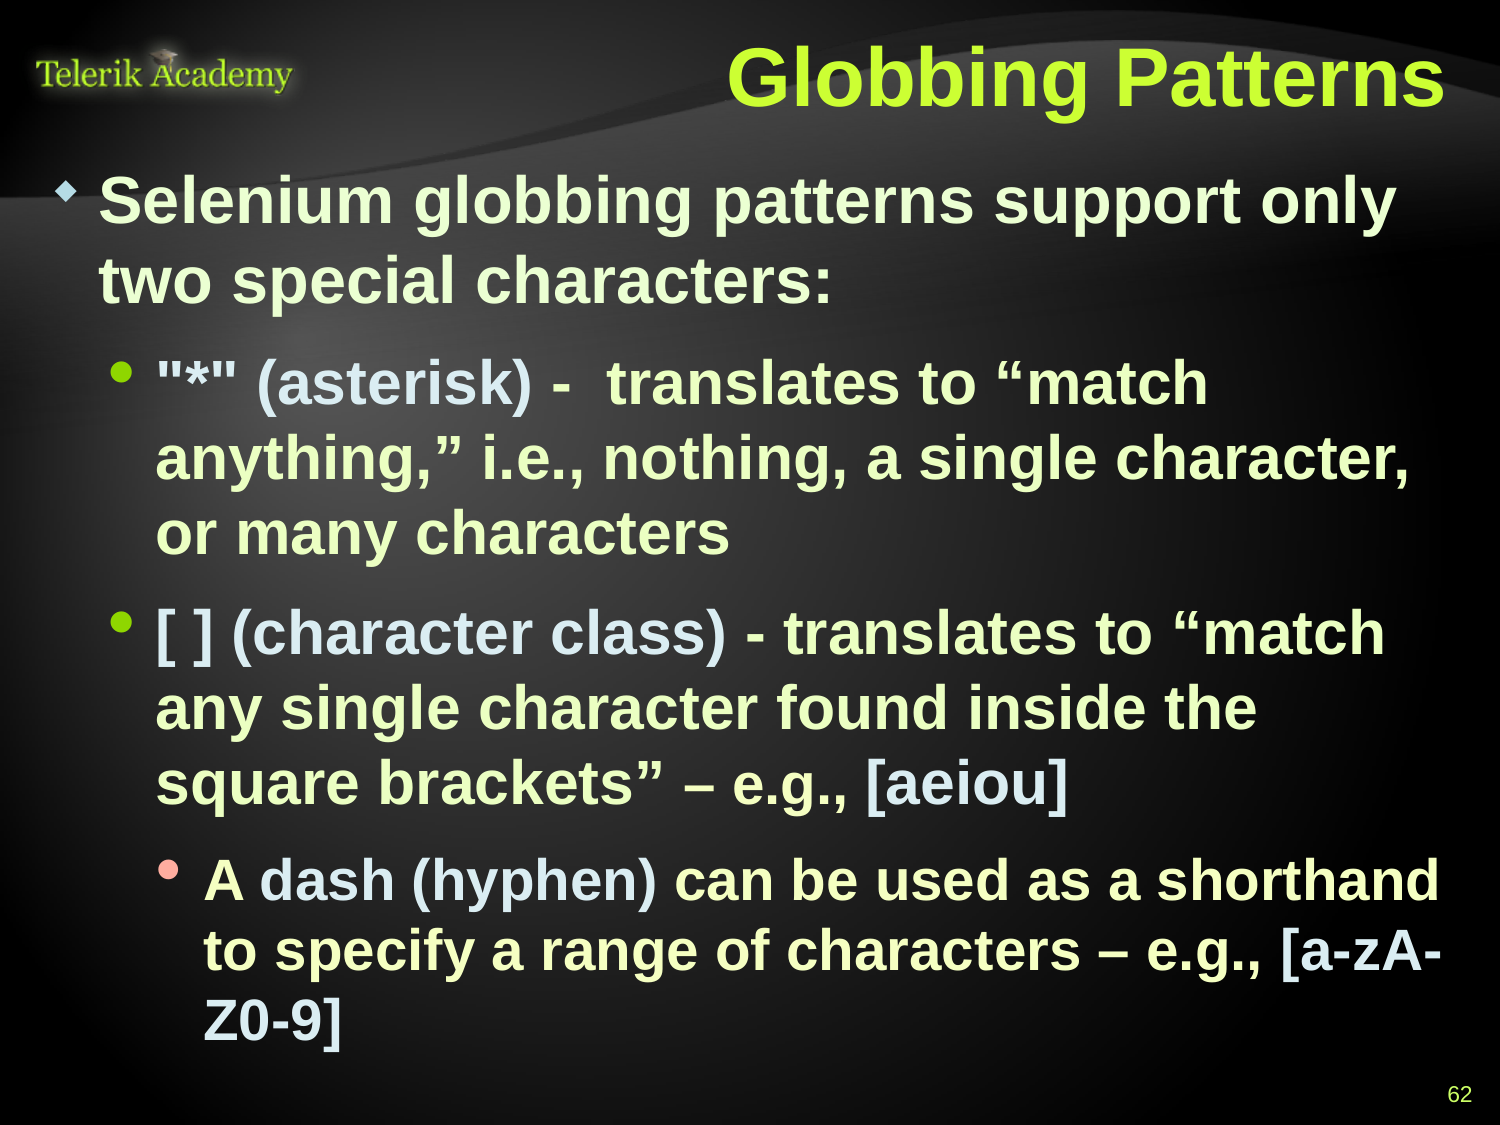

# Globbing Patterns
Selenium globbing patterns support only two special characters:
"*" (asterisk) -  translates to “match anything,” i.e., nothing, a single character, or many characters
[ ] (character class) - translates to “match any single character found inside the square brackets” – e.g., [aeiou]
A dash (hyphen) can be used as a shorthand to specify a range of characters – e.g., [a-zA-Z0-9]
62